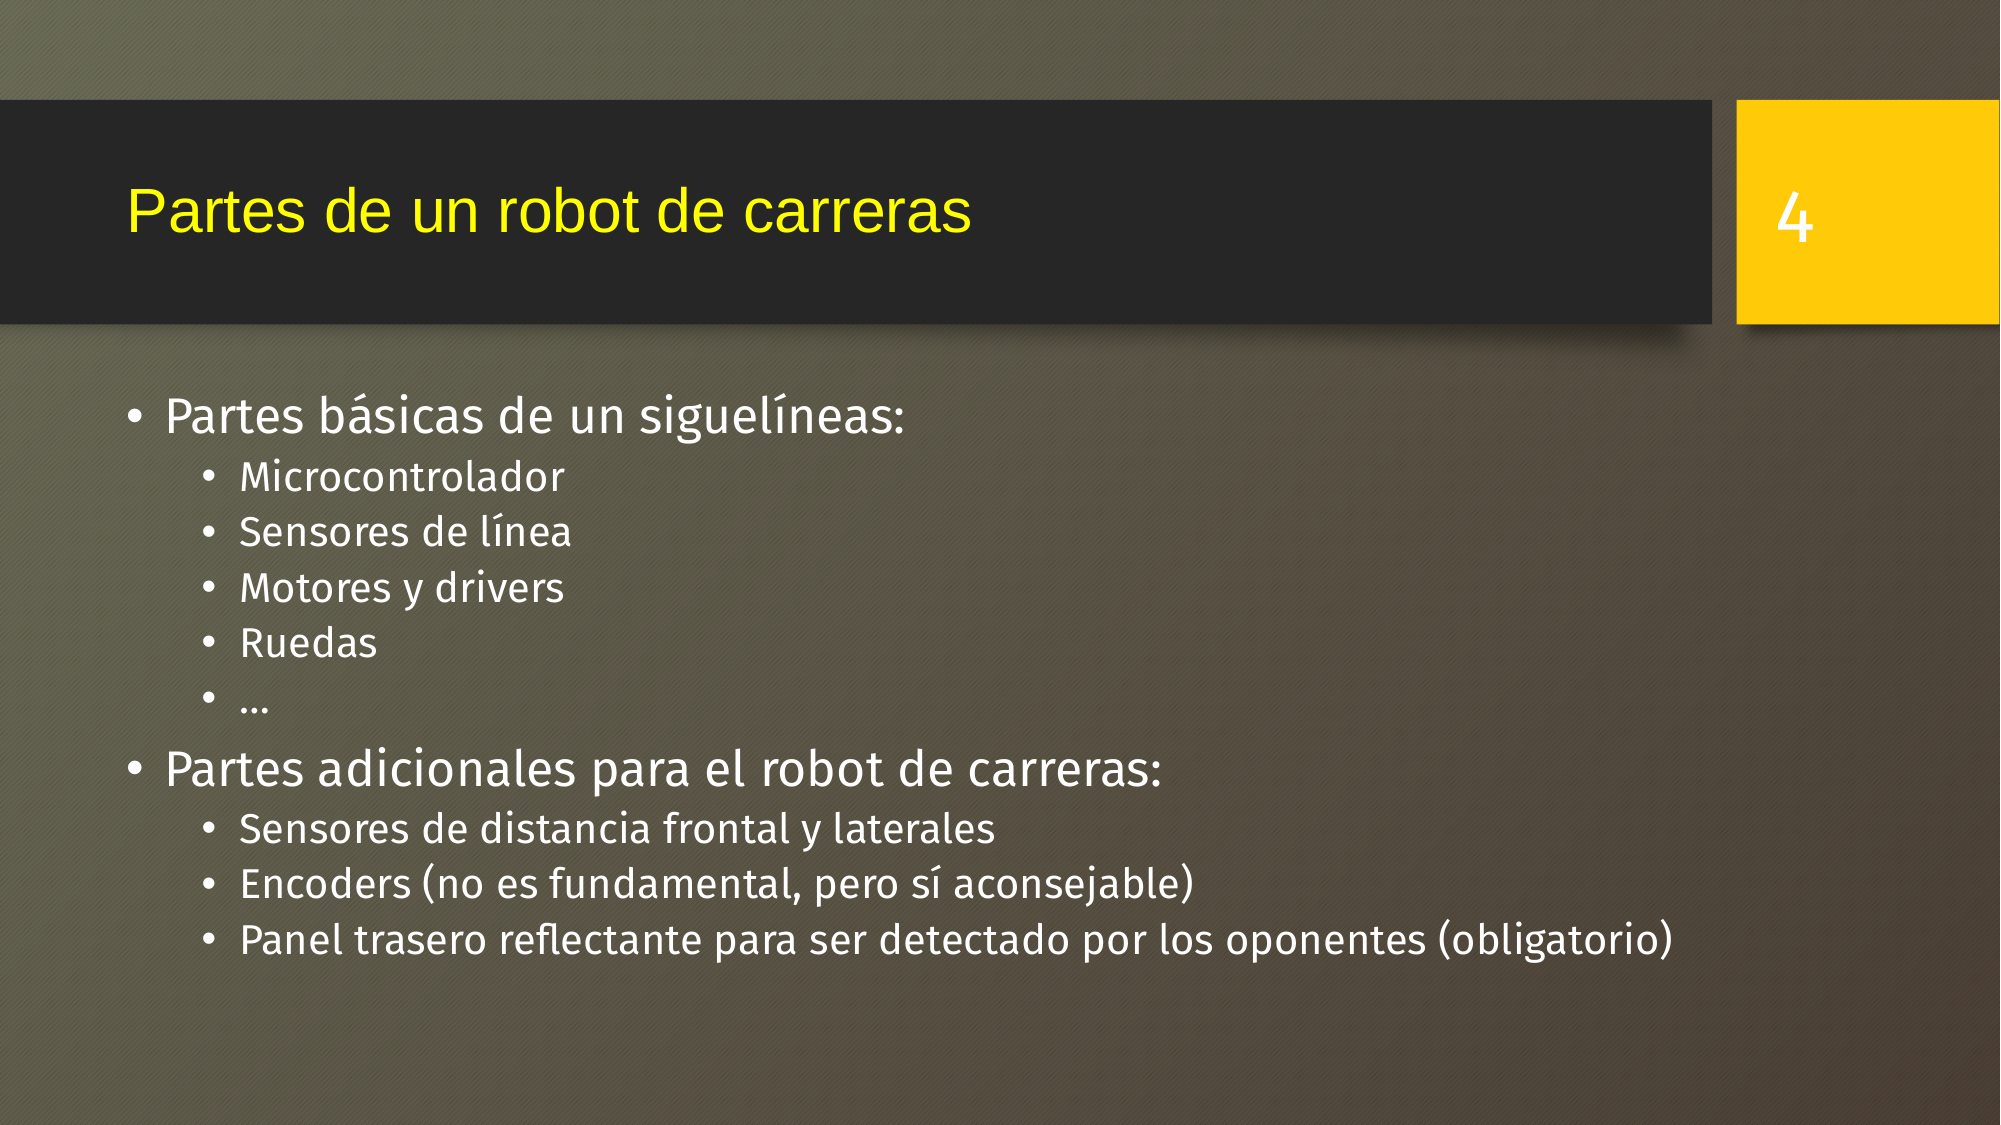

4
# Partes de un robot de carreras
Partes básicas de un siguelíneas:
Microcontrolador
Sensores de línea
Motores y drivers
Ruedas
…
Partes adicionales para el robot de carreras:
Sensores de distancia frontal y laterales
Encoders (no es fundamental, pero sí aconsejable)
Panel trasero reflectante para ser detectado por los oponentes (obligatorio)